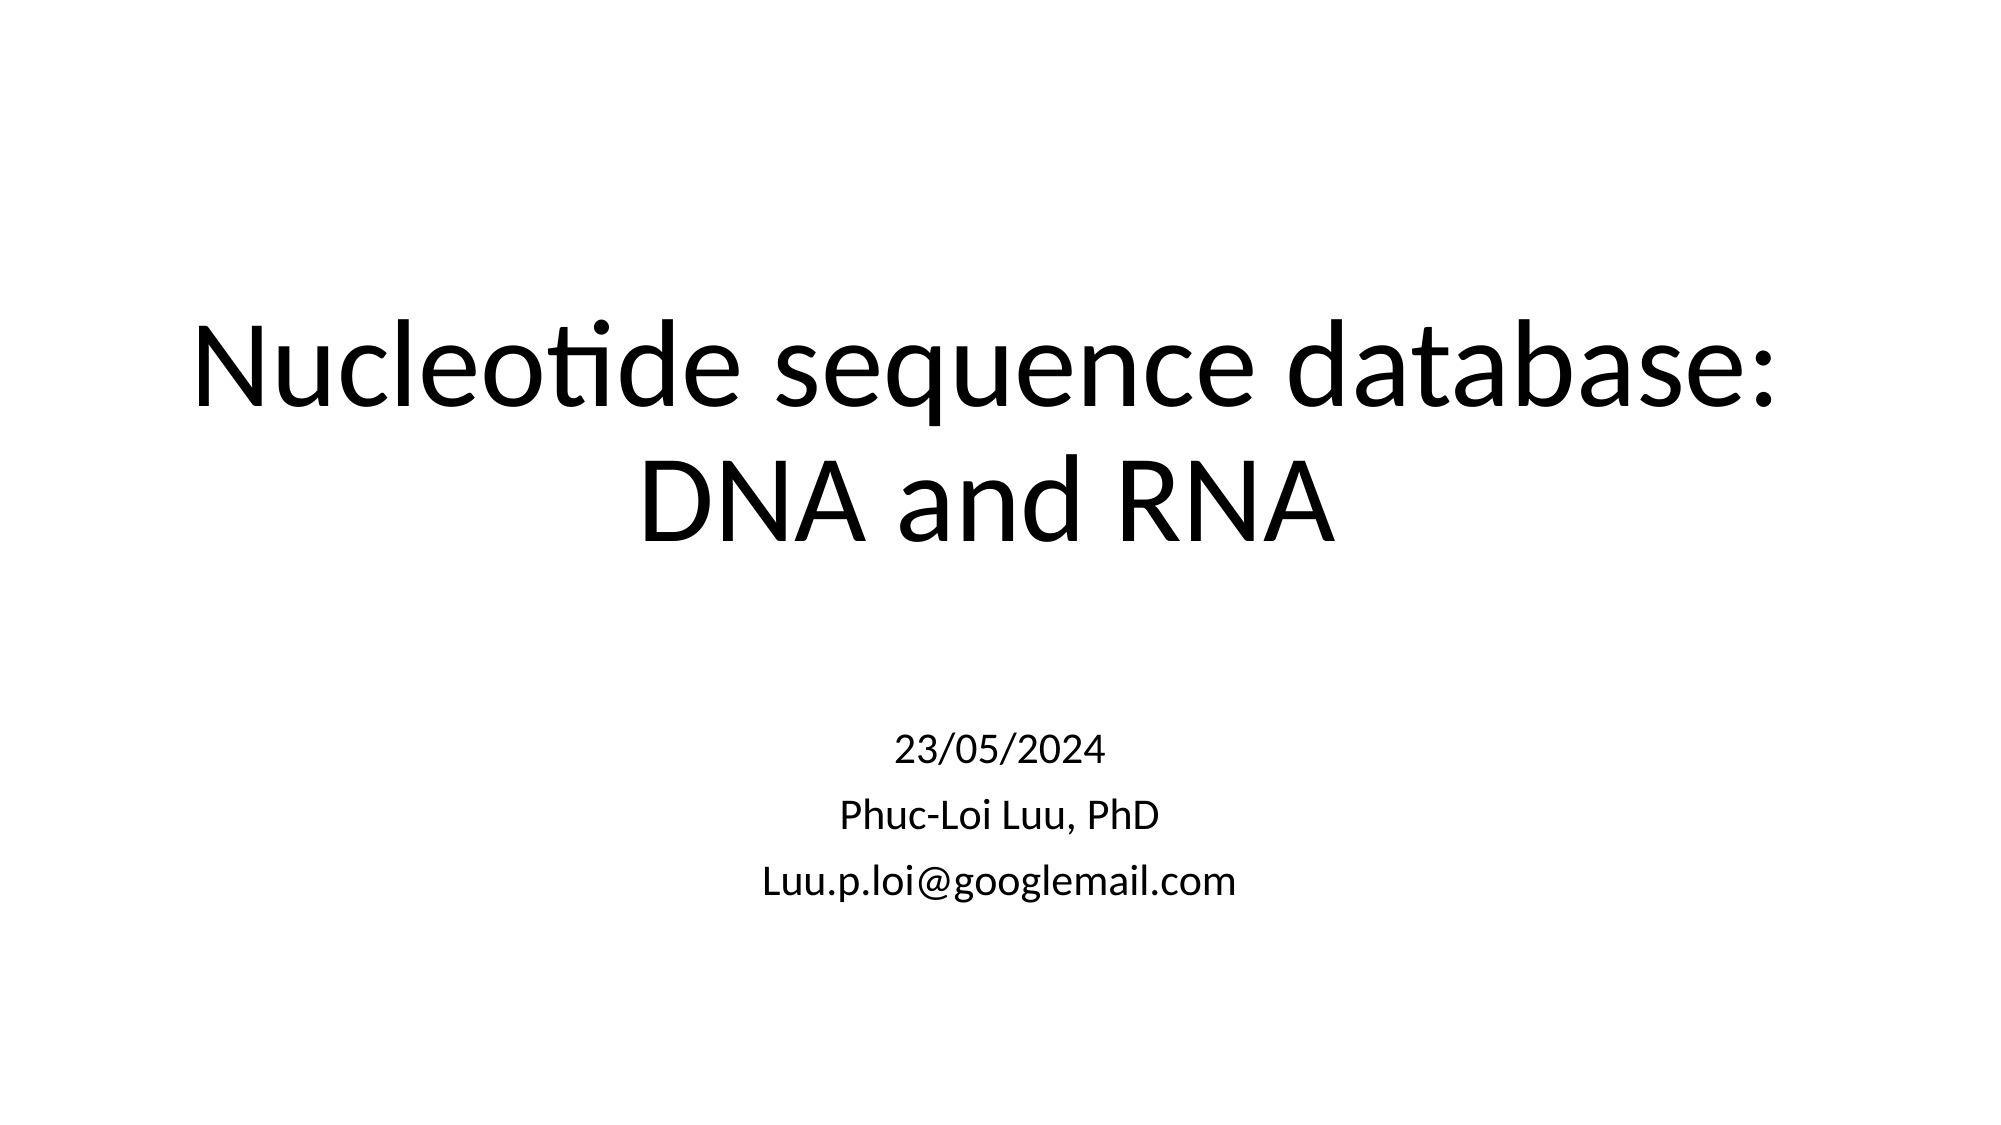

# Nucleotide sequence database: DNA and RNA
23/05/2024
Phuc-Loi Luu, PhD
Luu.p.loi@googlemail.com